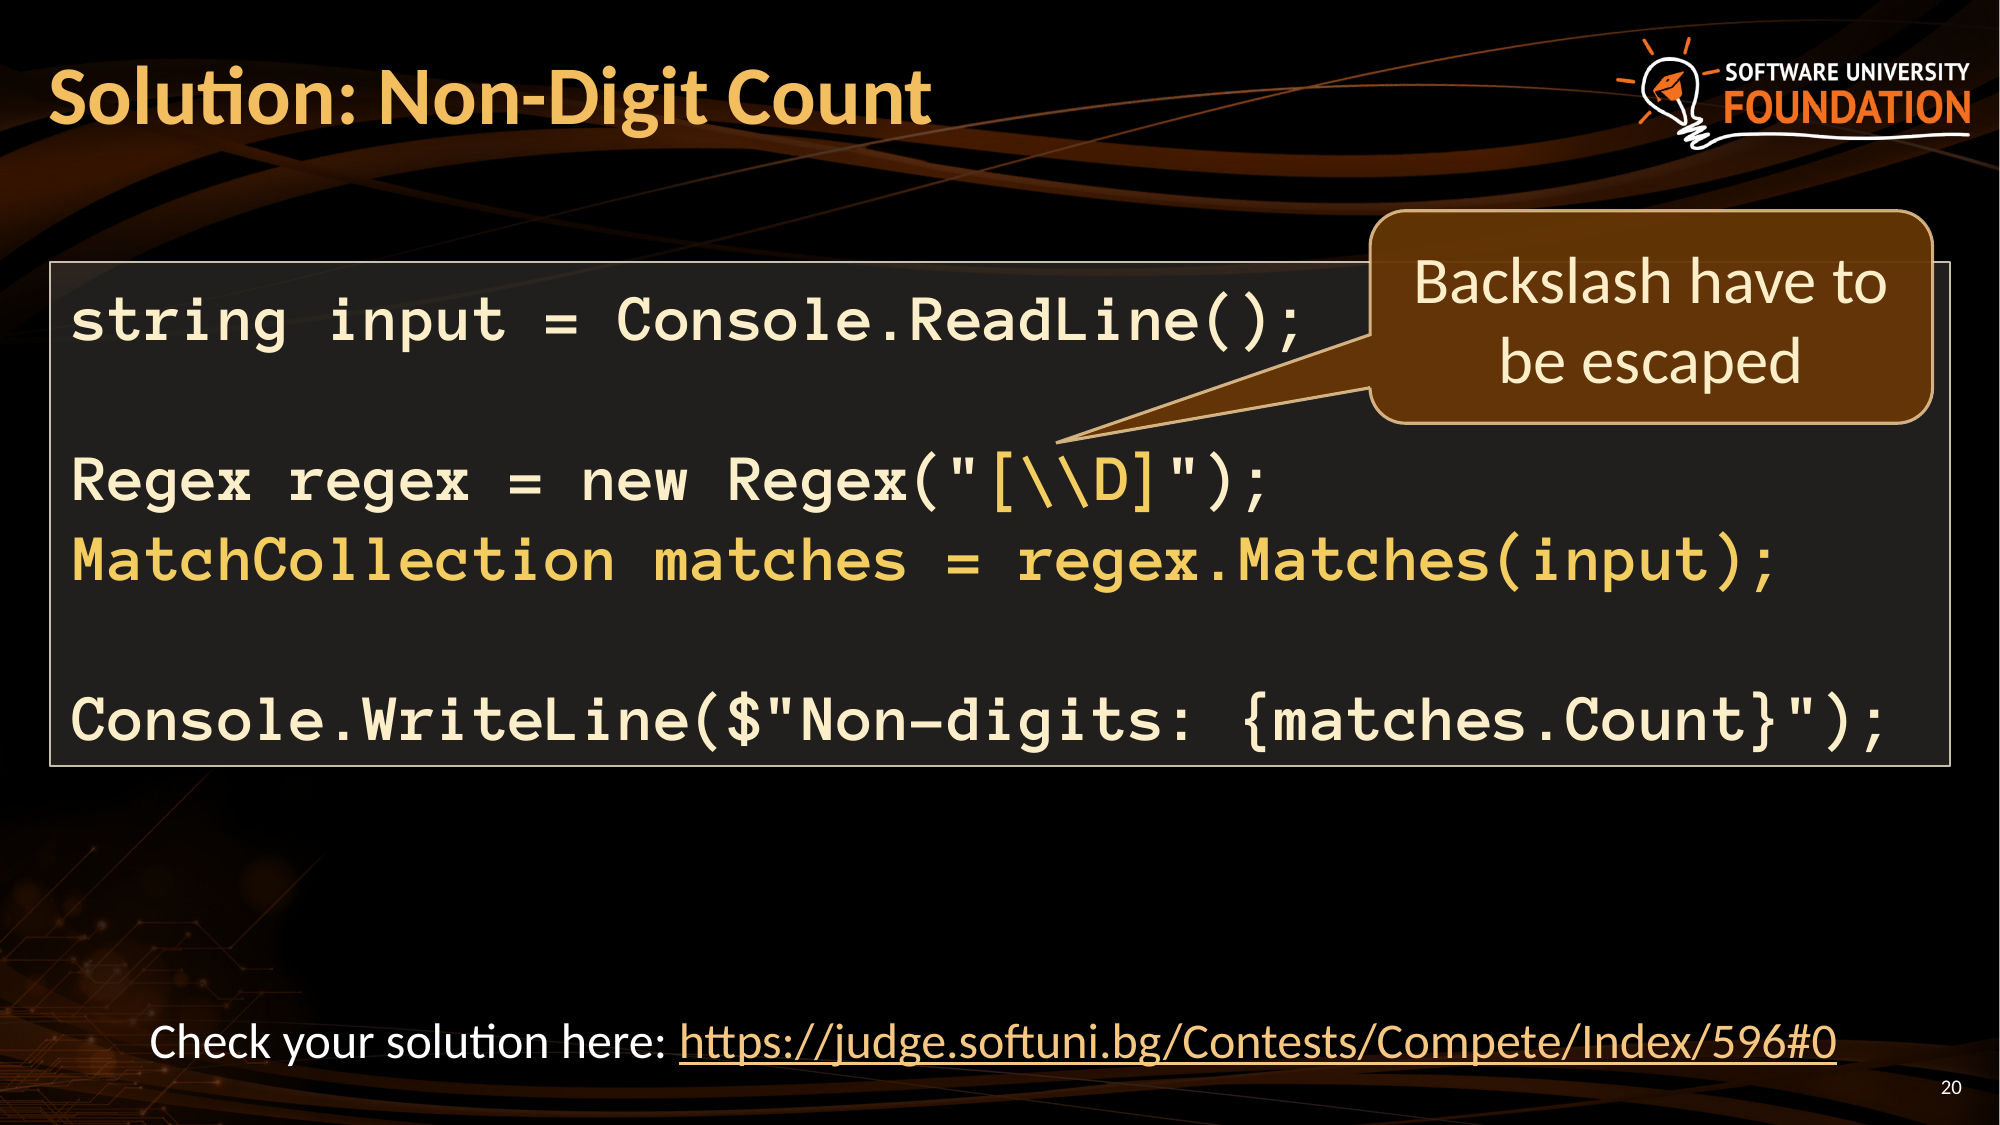

# Solution: Non-Digit Count
Backslash have to be escaped
string input = Console.ReadLine();

Regex regex = new Regex("[\\D]");
MatchCollection matches = regex.Matches(input);

Console.WriteLine($"Non-digits: {matches.Count}");
Check your solution here: https://judge.softuni.bg/Contests/Compete/Index/596#0
20